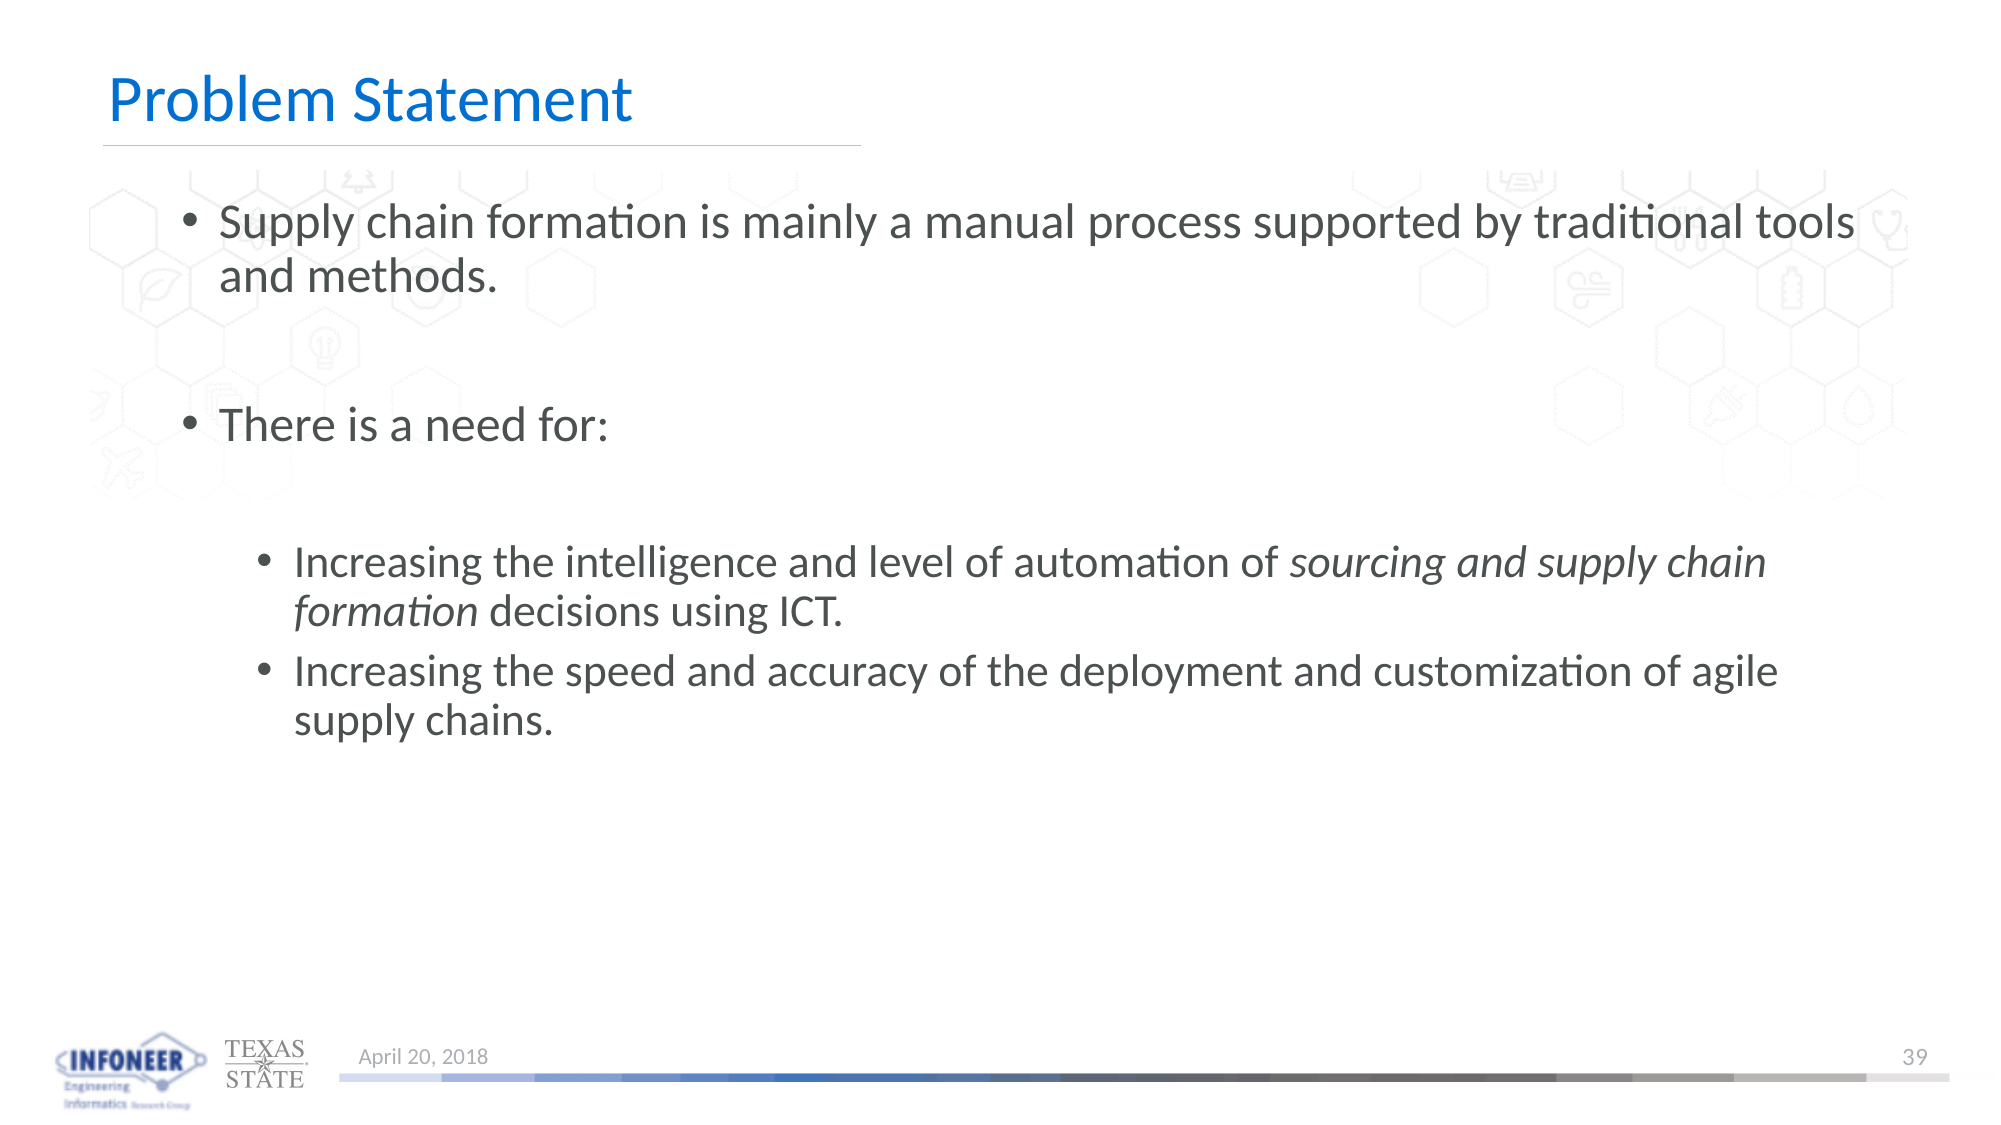

Problem Statement
Supply chain formation is mainly a manual process supported by traditional tools and methods.

There is a need for:

Increasing the intelligence and level of automation of sourcing and supply chain formation decisions using ICT.
Increasing the speed and accuracy of the deployment and customization of agile supply chains.